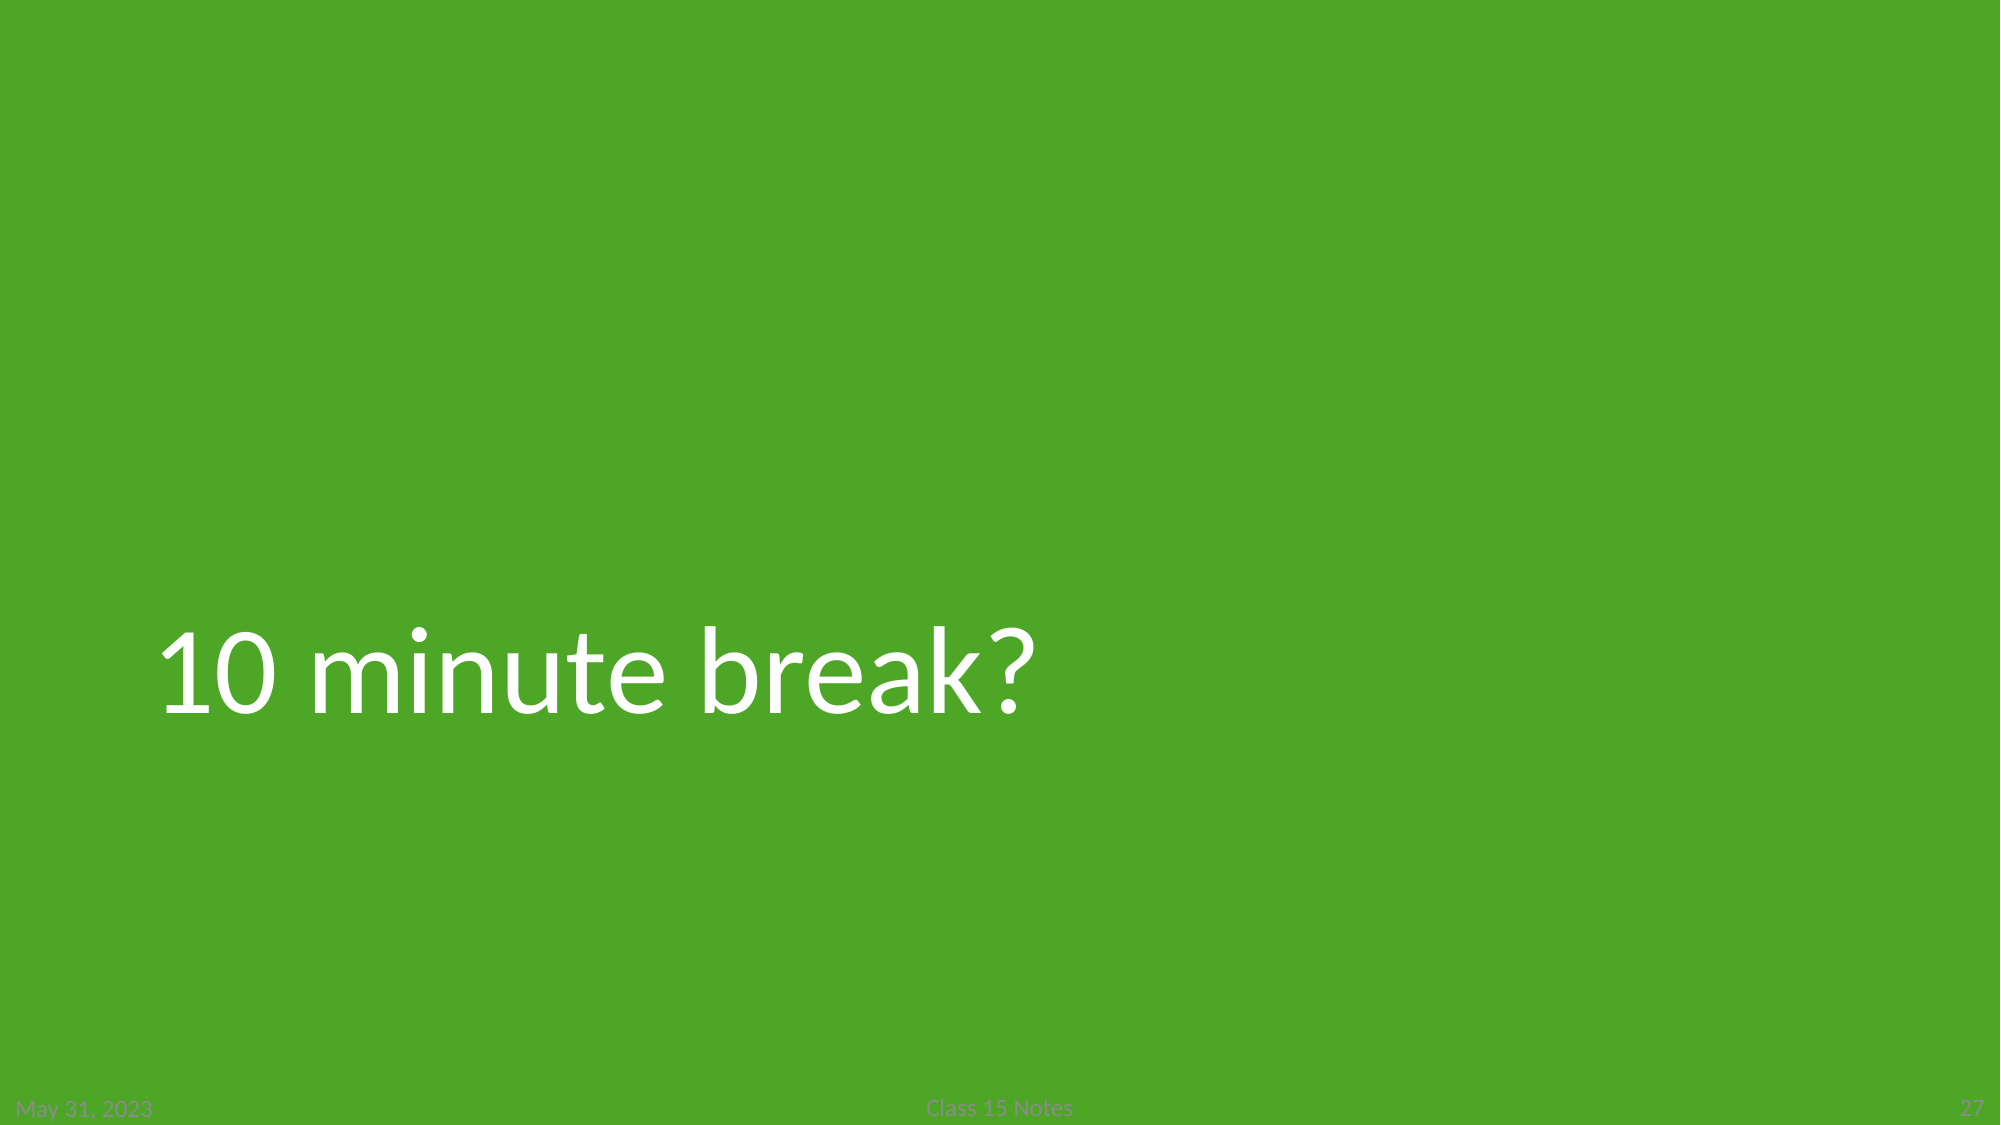

# 10 minute break?

27
Class 15 Notes
May 31, 2023